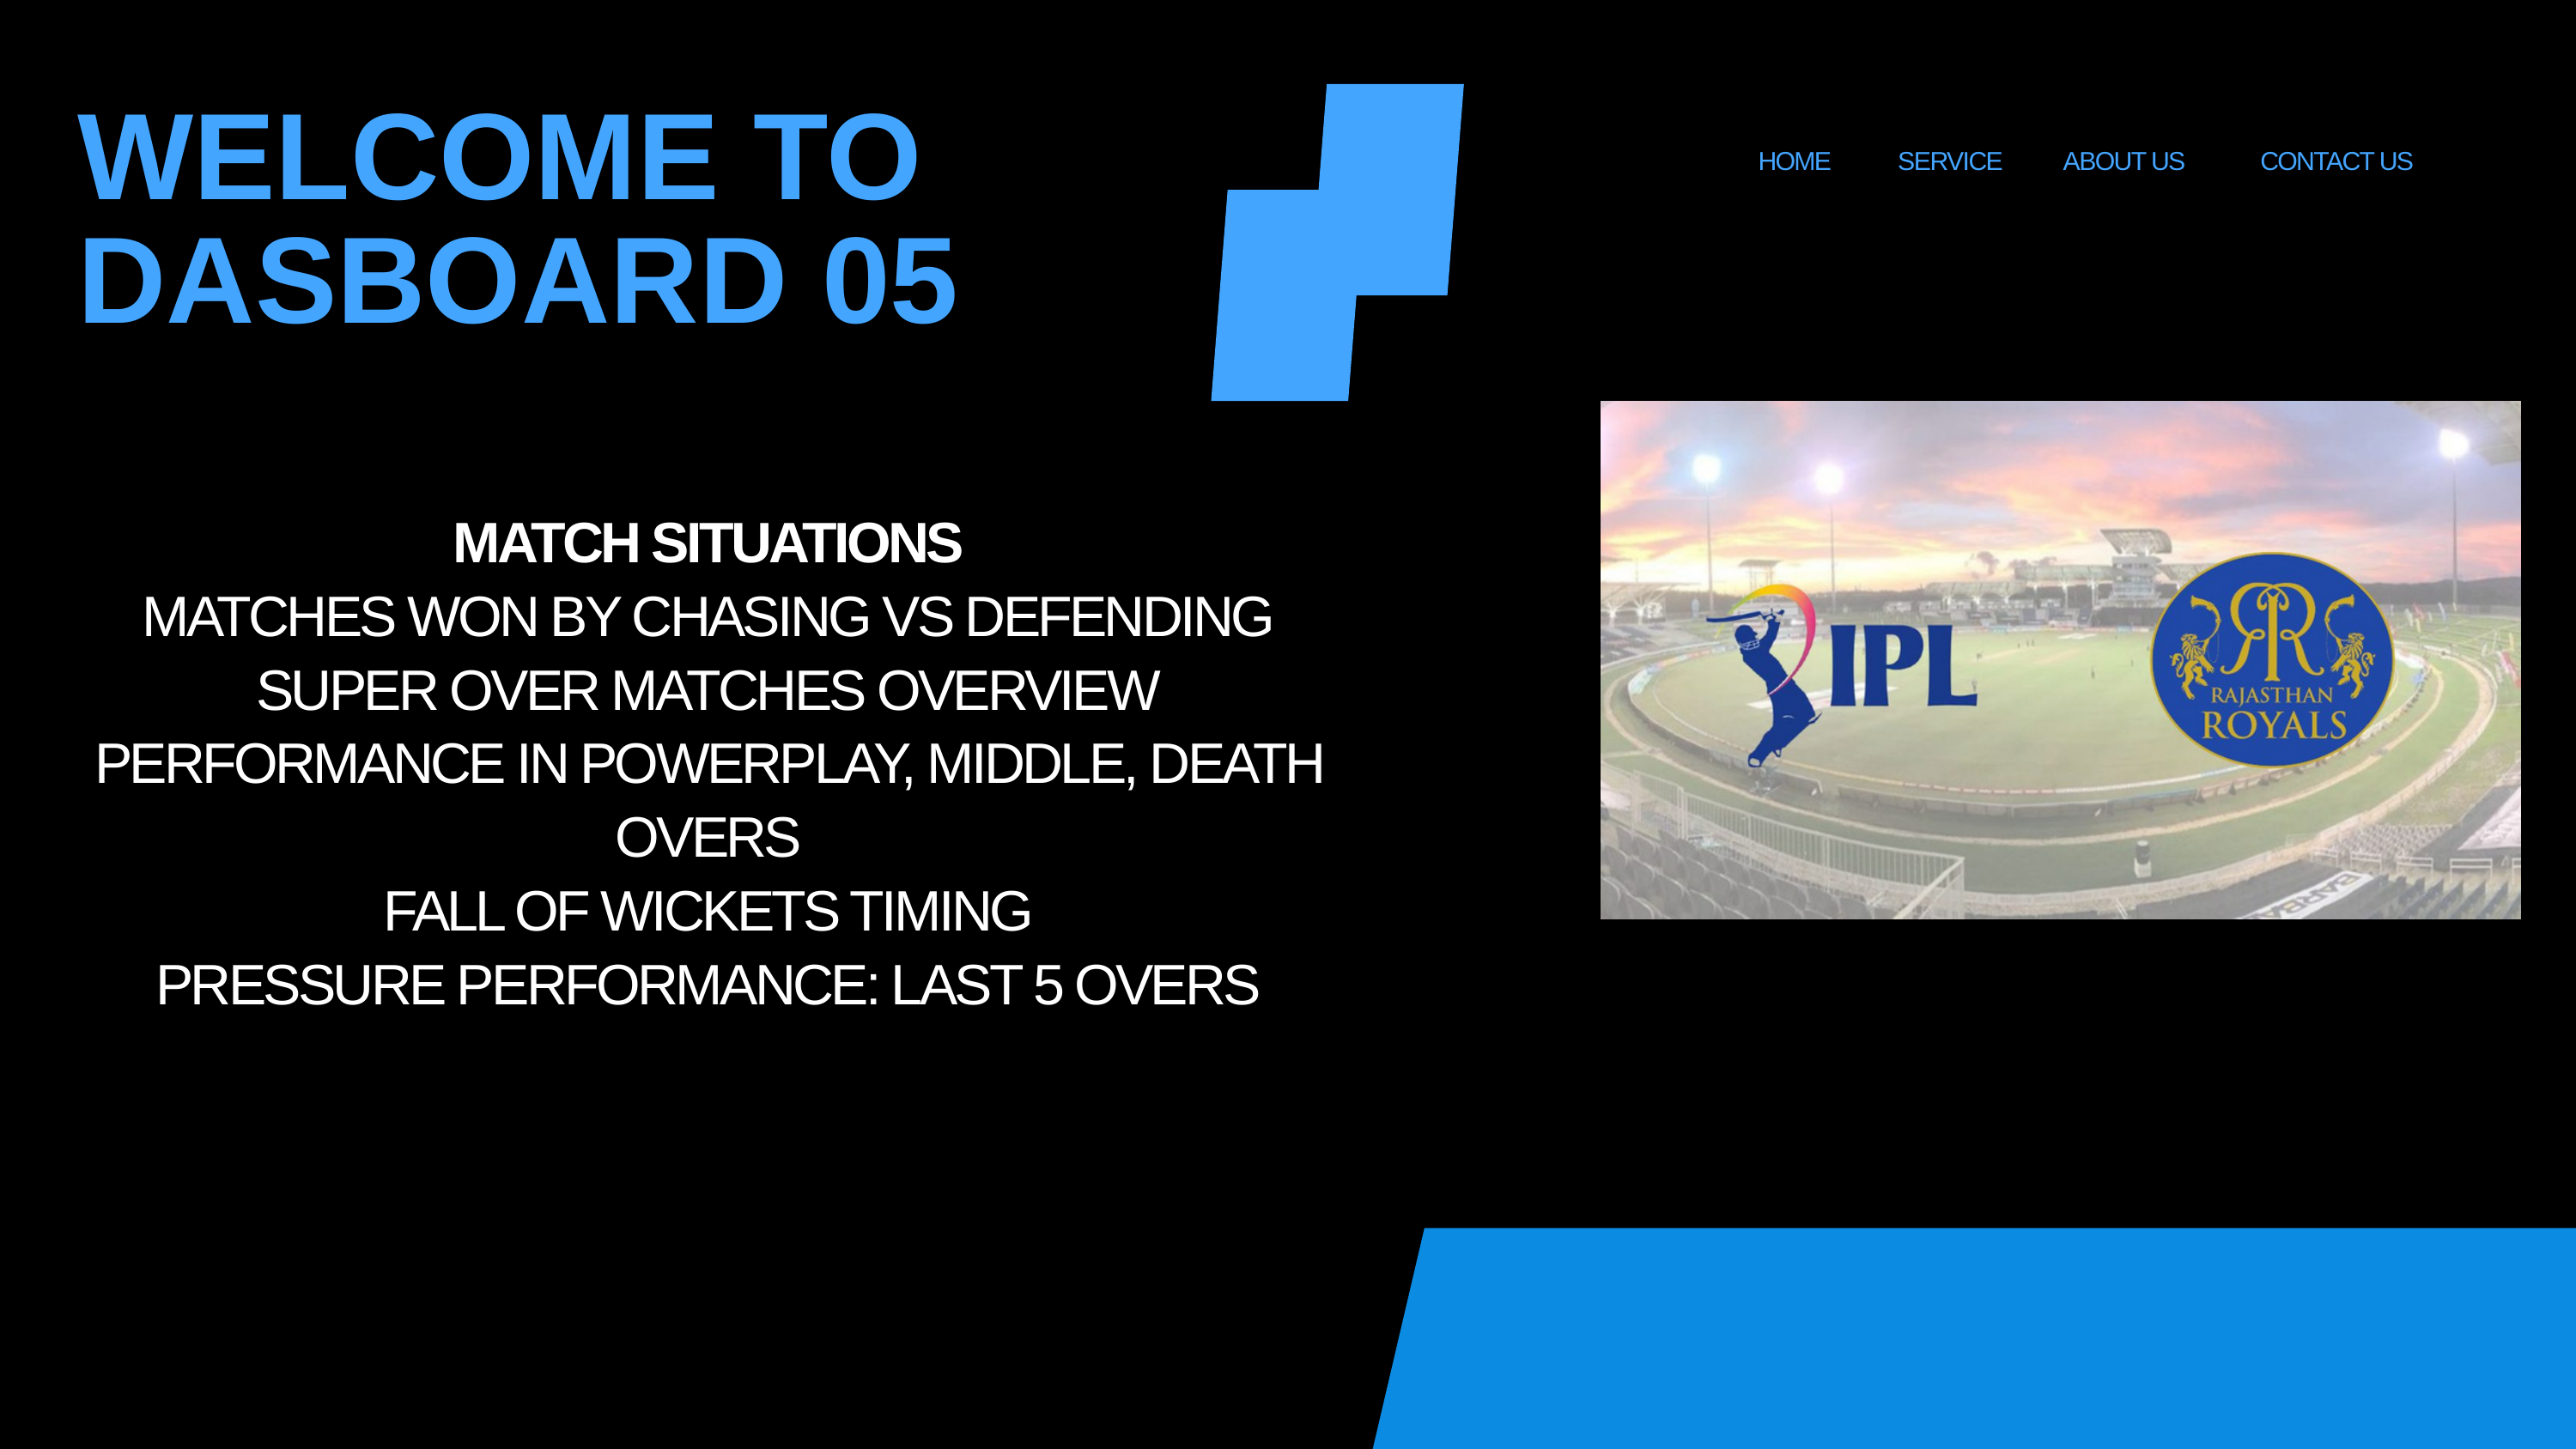

WELCOME TO DASBOARD 05
HOME
SERVICE
ABOUT US
CONTACT US

MATCH SITUATIONS
MATCHES WON BY CHASING VS DEFENDING
SUPER OVER MATCHES OVERVIEW
PERFORMANCE IN POWERPLAY, MIDDLE, DEATH OVERS
FALL OF WICKETS TIMING
PRESSURE PERFORMANCE: LAST 5 OVERS